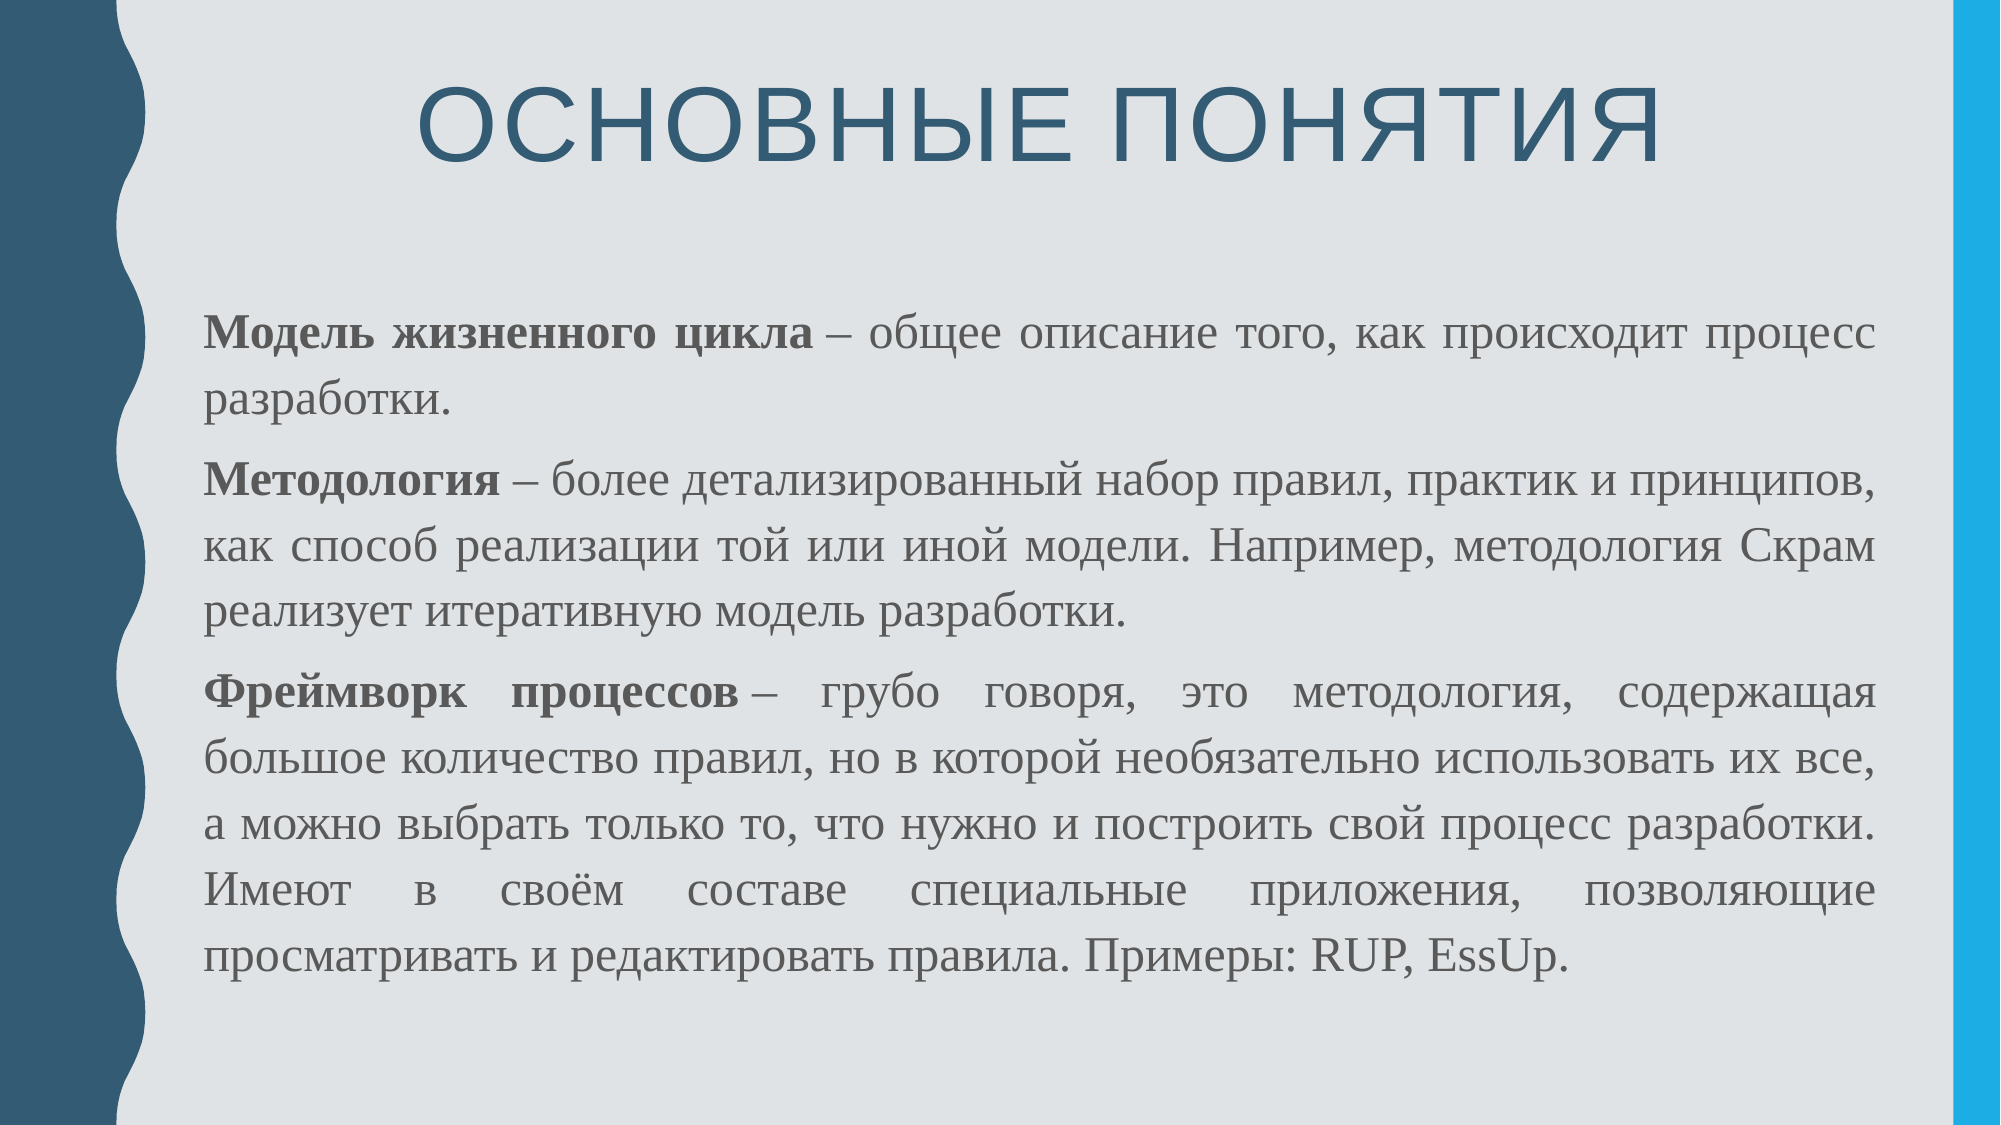

# Основные понятия
Модель жизненного цикла – общее описание того, как происходит процесс разработки.
Методология – более детализированный набор правил, практик и принципов, как способ реализации той или иной модели. Например, методология Скрам реализует итеративную модель разработки.
Фреймворк процессов – грубо говоря, это методология, содержащая большое количество правил, но в которой необязательно использовать их все, а можно выбрать только то, что нужно и построить свой процесс разработки. Имеют в своём составе специальные приложения, позволяющие просматривать и редактировать правила. Примеры: RUP, EssUp.